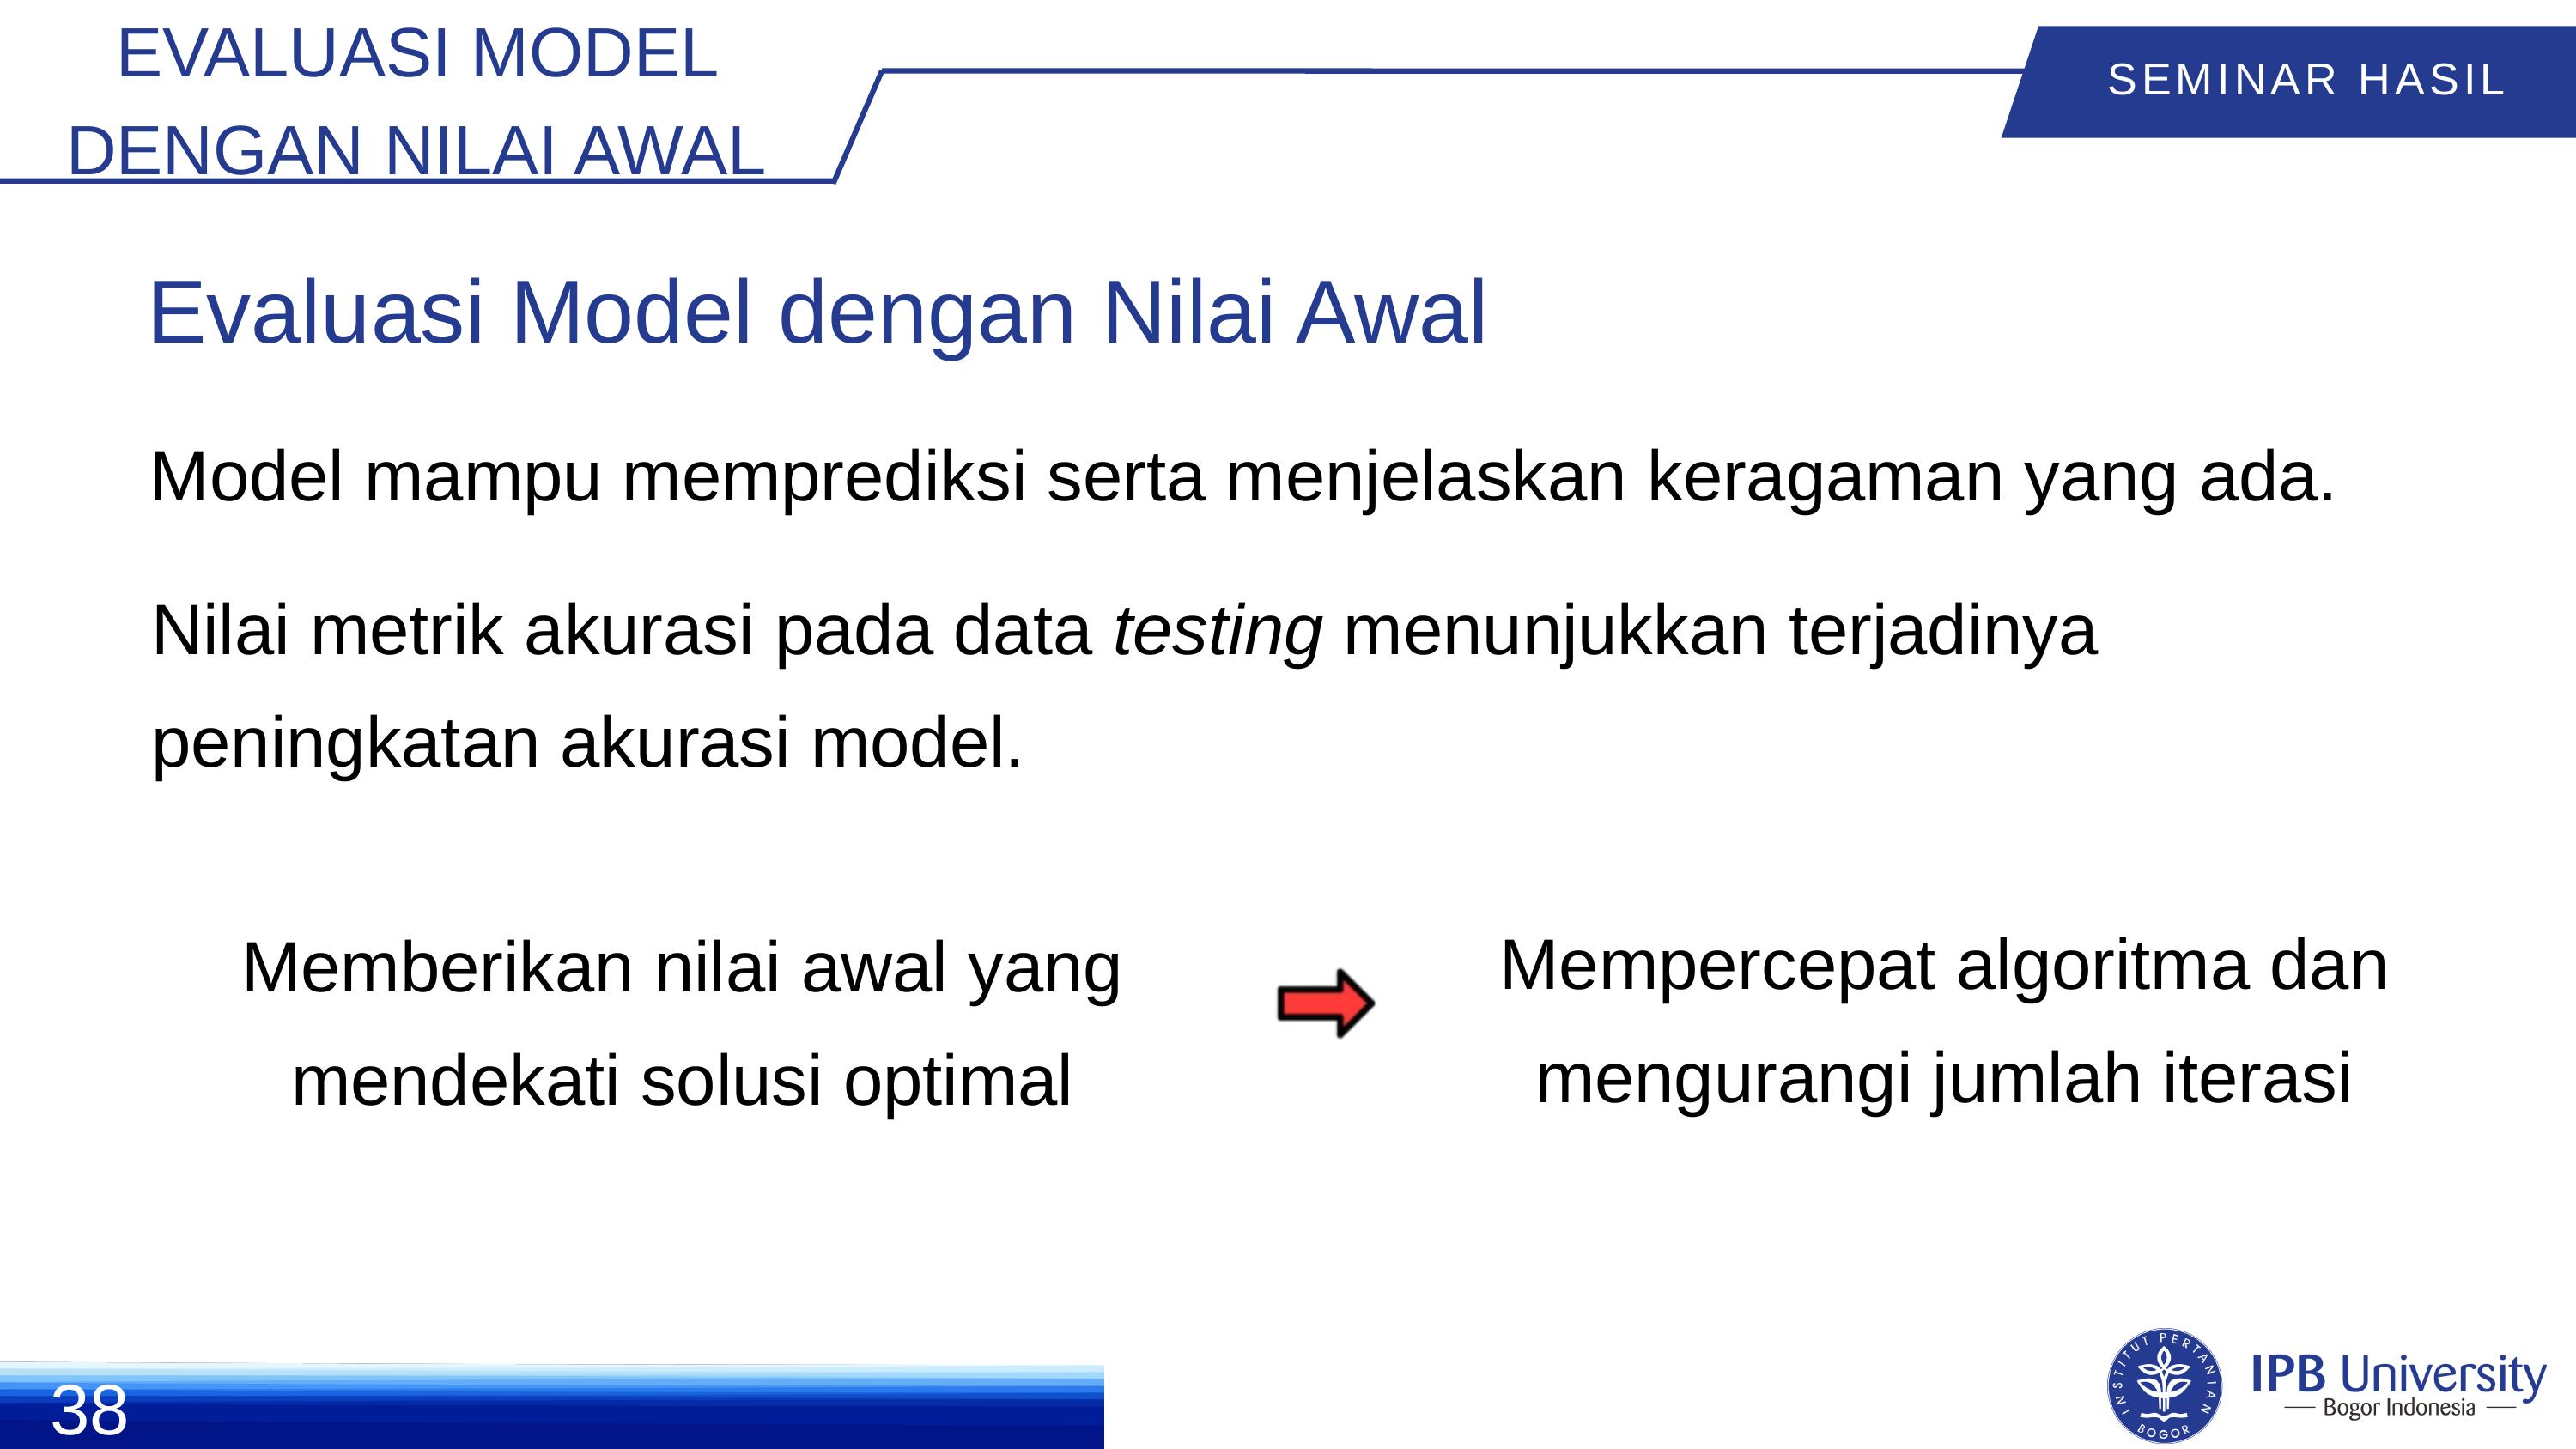

EVALUASI MODEL DENGAN NILAI AWAL

SEMINAR HASIL

Evaluasi Model dengan Nilai Awal
Model mampu memprediksi serta menjelaskan keragaman yang ada.
Nilai metrik akurasi pada data testing menunjukkan terjadinya peningkatan akurasi model.

Mempercepat algoritma dan mengurangi jumlah iterasi
Memberikan nilai awal yang mendekati solusi optimal

38